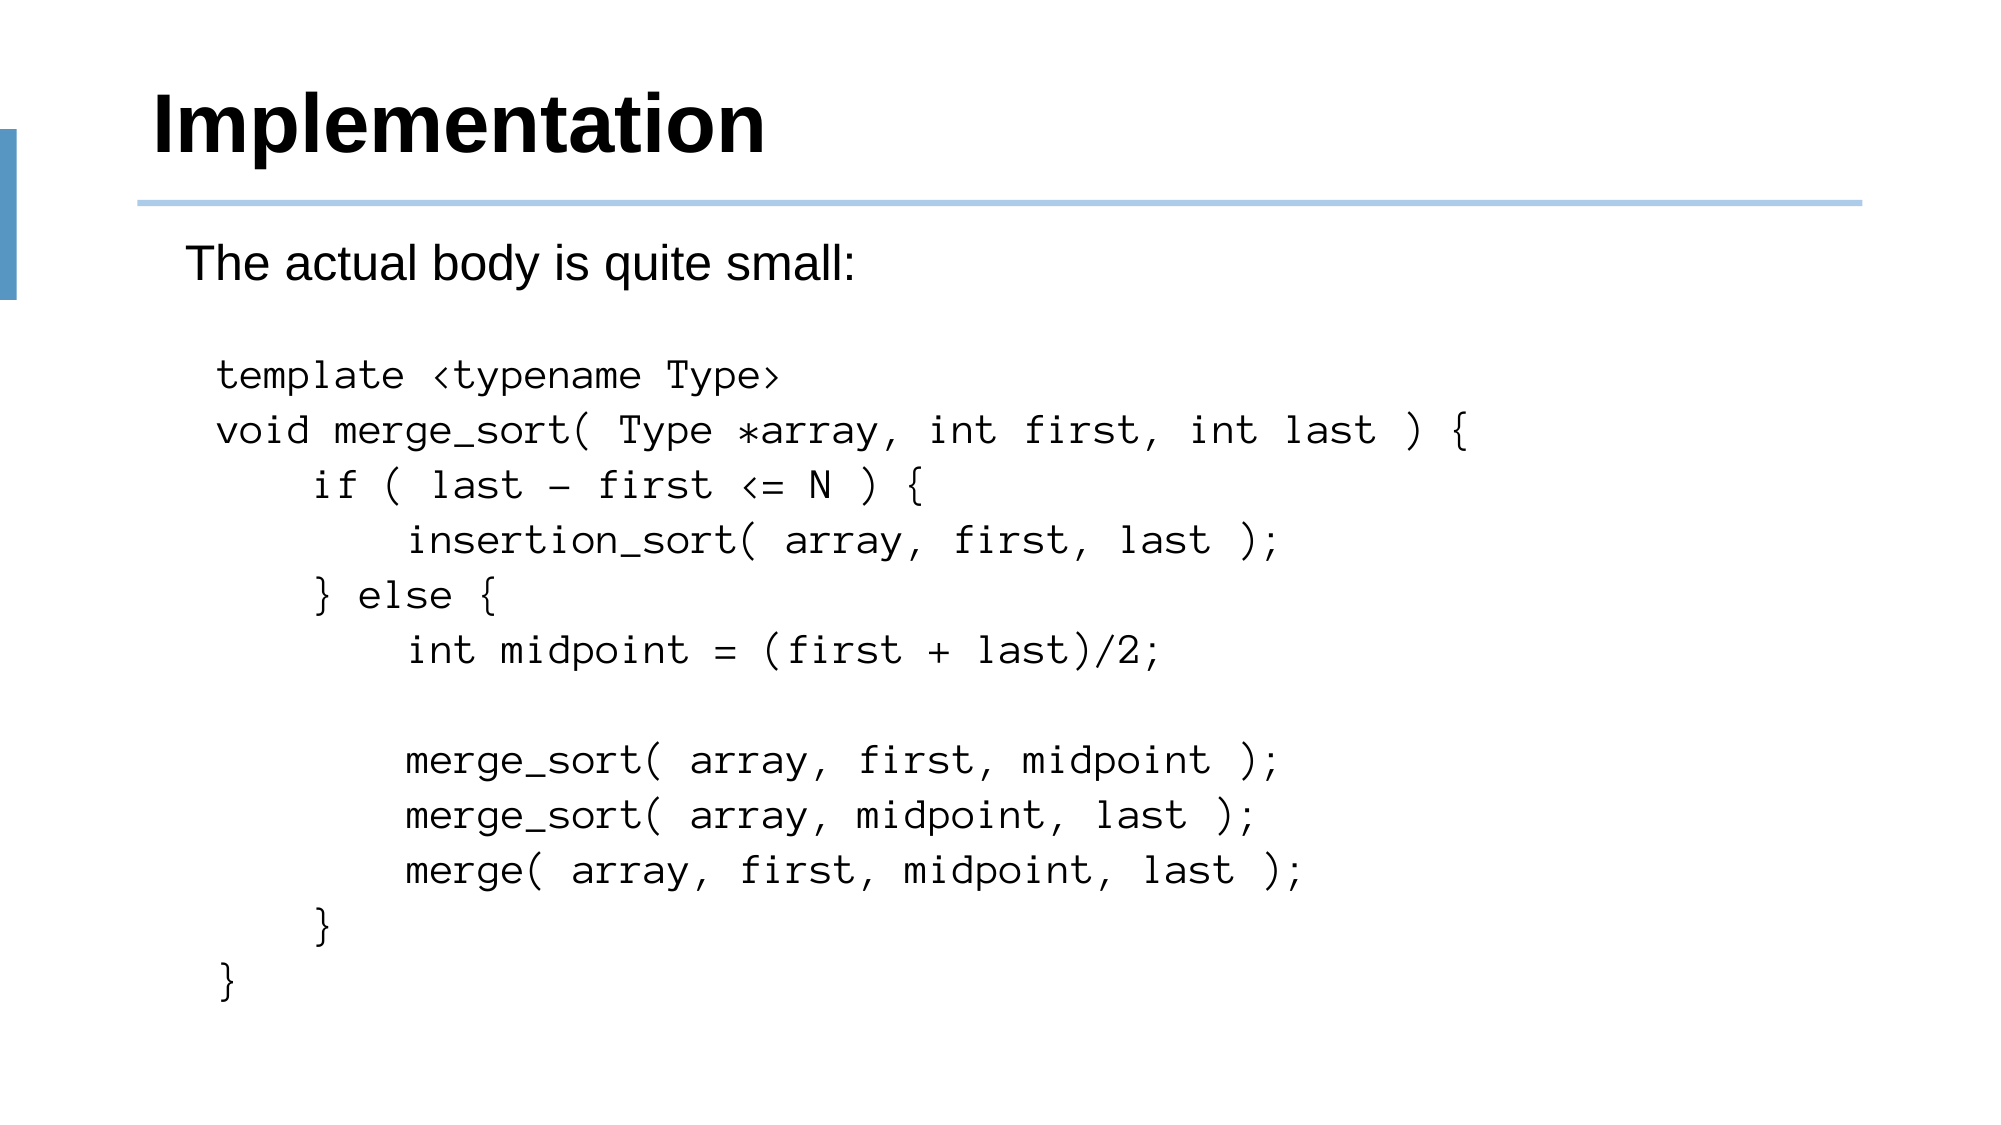

# Implementation
	The actual body is quite small:

template <typename Type>
void merge_sort( Type *array, int first, int last ) {
    if ( last - first <= N ) {
        insertion_sort( array, first, last );
    } else {
        int midpoint = (first + last)/2;

        merge_sort( array, first, midpoint );
        merge_sort( array, midpoint, last );
        merge( array, first, midpoint, last );
    }
}